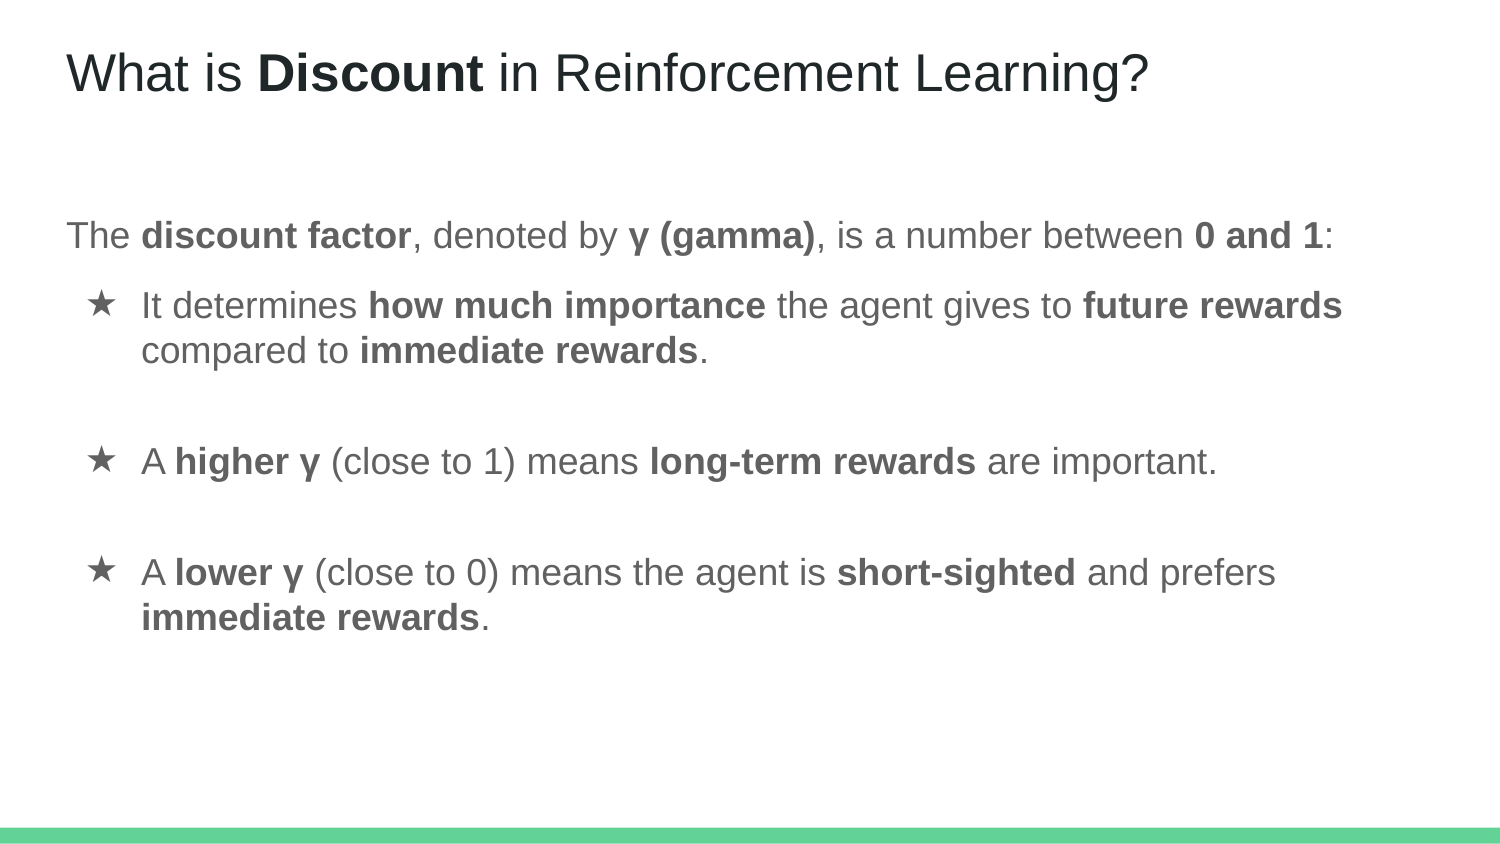

# What is Discount in Reinforcement Learning?
The discount factor, denoted by γ (gamma), is a number between 0 and 1:
It determines how much importance the agent gives to future rewards compared to immediate rewards.
A higher γ (close to 1) means long-term rewards are important.
A lower γ (close to 0) means the agent is short-sighted and prefers immediate rewards.